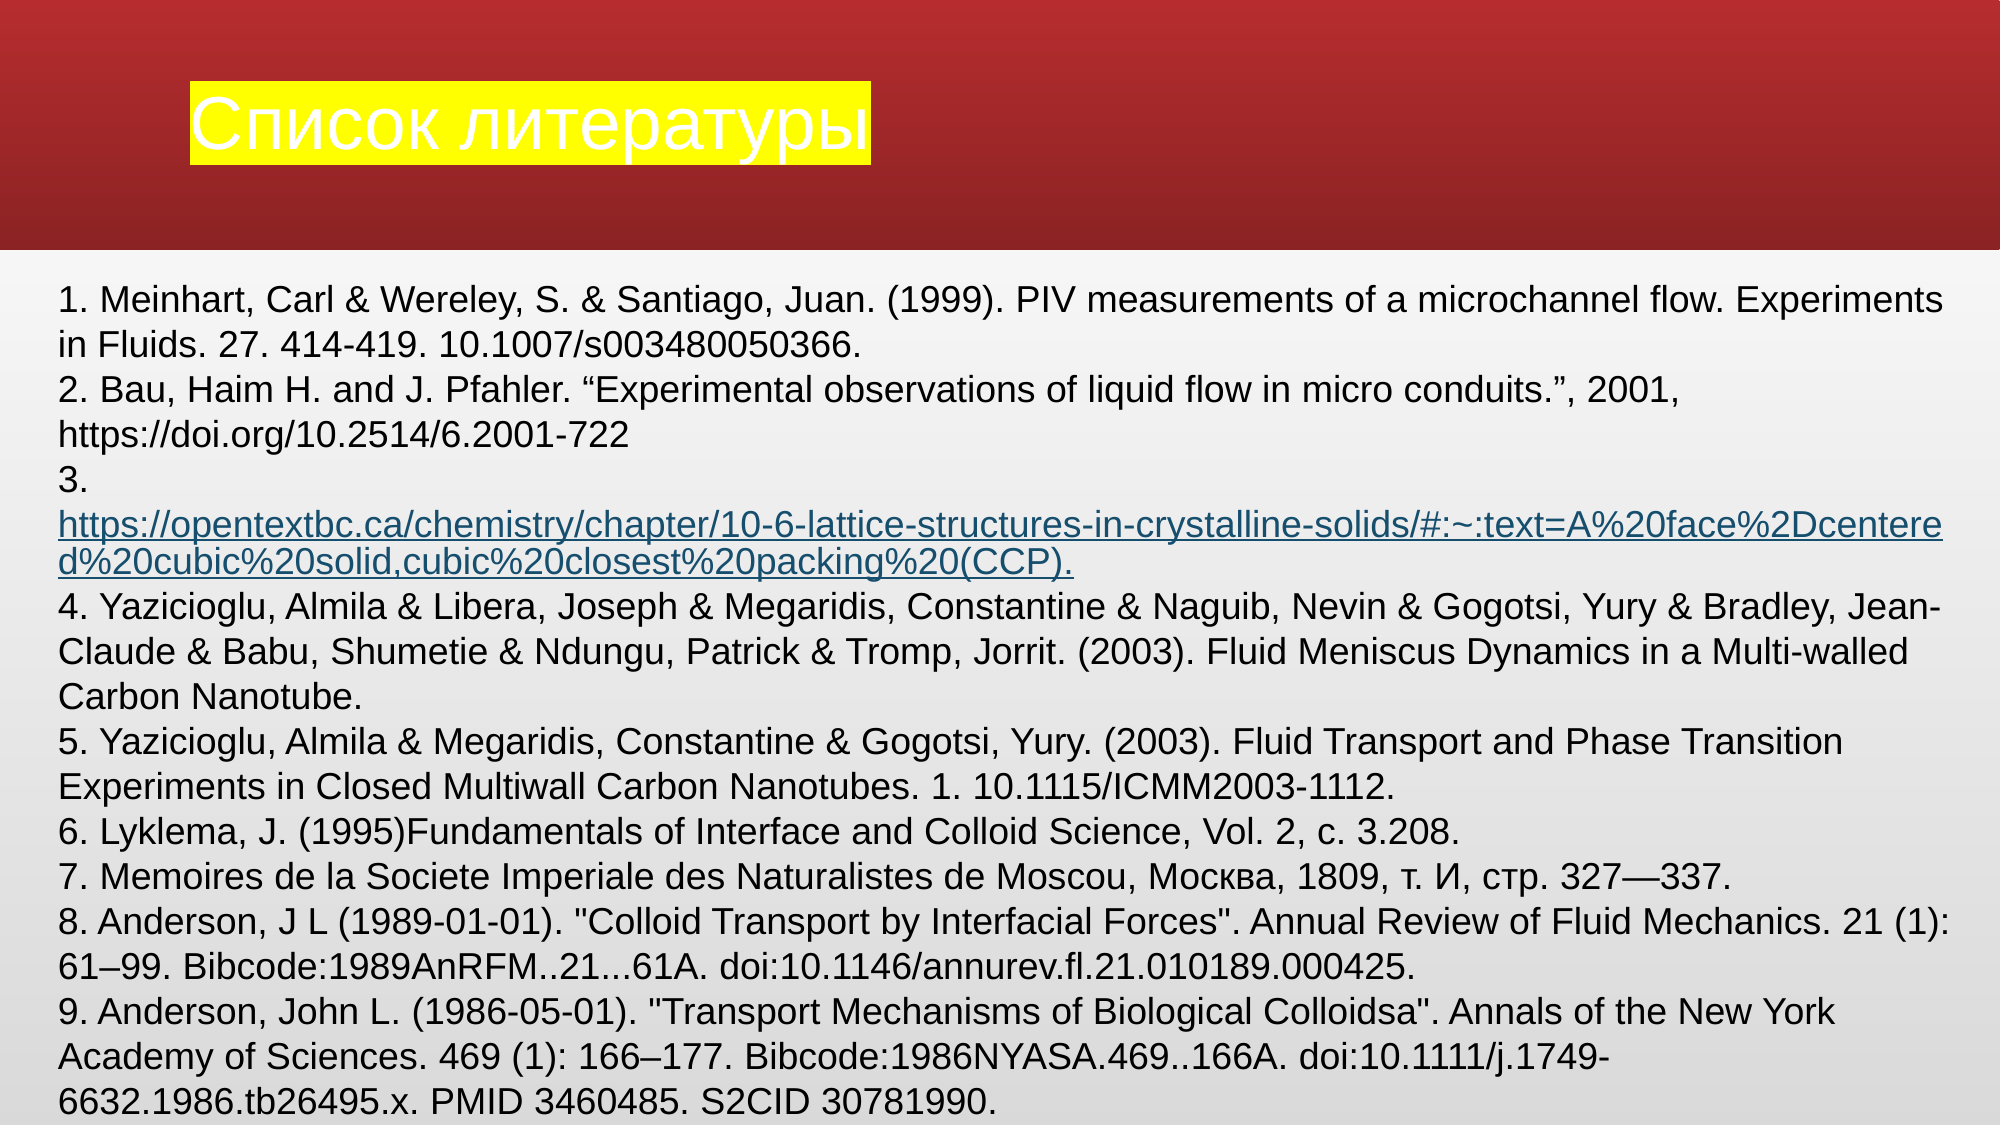

# Список литературы
1. Meinhart, Carl & Wereley, S. & Santiago, Juan. (1999). PIV measurements of a microchannel flow. Experiments in Fluids. 27. 414-419. 10.1007/s003480050366.
2. Bau, Haim H. and J. Pfahler. “Experimental observations of liquid flow in micro conduits.”, 2001, https://doi.org/10.2514/6.2001-722
3. https://opentextbc.ca/chemistry/chapter/10-6-lattice-structures-in-crystalline-solids/#:~:text=A%20face%2Dcentered%20cubic%20solid,cubic%20closest%20packing%20(CCP).
4. Yazicioglu, Almila & Libera, Joseph & Megaridis, Constantine & Naguib, Nevin & Gogotsi, Yury & Bradley, Jean-Claude & Babu, Shumetie & Ndungu, Patrick & Tromp, Jorrit. (2003). Fluid Meniscus Dynamics in a Multi-walled Carbon Nanotube.
5. Yazicioglu, Almila & Megaridis, Constantine & Gogotsi, Yury. (2003). Fluid Transport and Phase Transition Experiments in Closed Multiwall Carbon Nanotubes. 1. 10.1115/ICMM2003-1112.
6. Lyklema, J. (1995)Fundamentals of Interface and Colloid Science, Vol. 2, с. 3.208.
7. Memoires de la Societe Imperiale des Naturalistes de Moscou, Москва, 1809, т. И, стр. 327—337.
8. Anderson, J L (1989-01-01). "Colloid Transport by Interfacial Forces". Annual Review of Fluid Mechanics. 21 (1): 61–99. Bibcode:1989AnRFM..21...61A. doi:10.1146/annurev.fl.21.010189.000425.
9. Anderson, John L. (1986-05-01). "Transport Mechanisms of Biological Colloidsa". Annals of the New York Academy of Sciences. 469 (1): 166–177. Bibcode:1986NYASA.469..166A. doi:10.1111/j.1749-6632.1986.tb26495.x. PMID 3460485. S2CID 30781990.